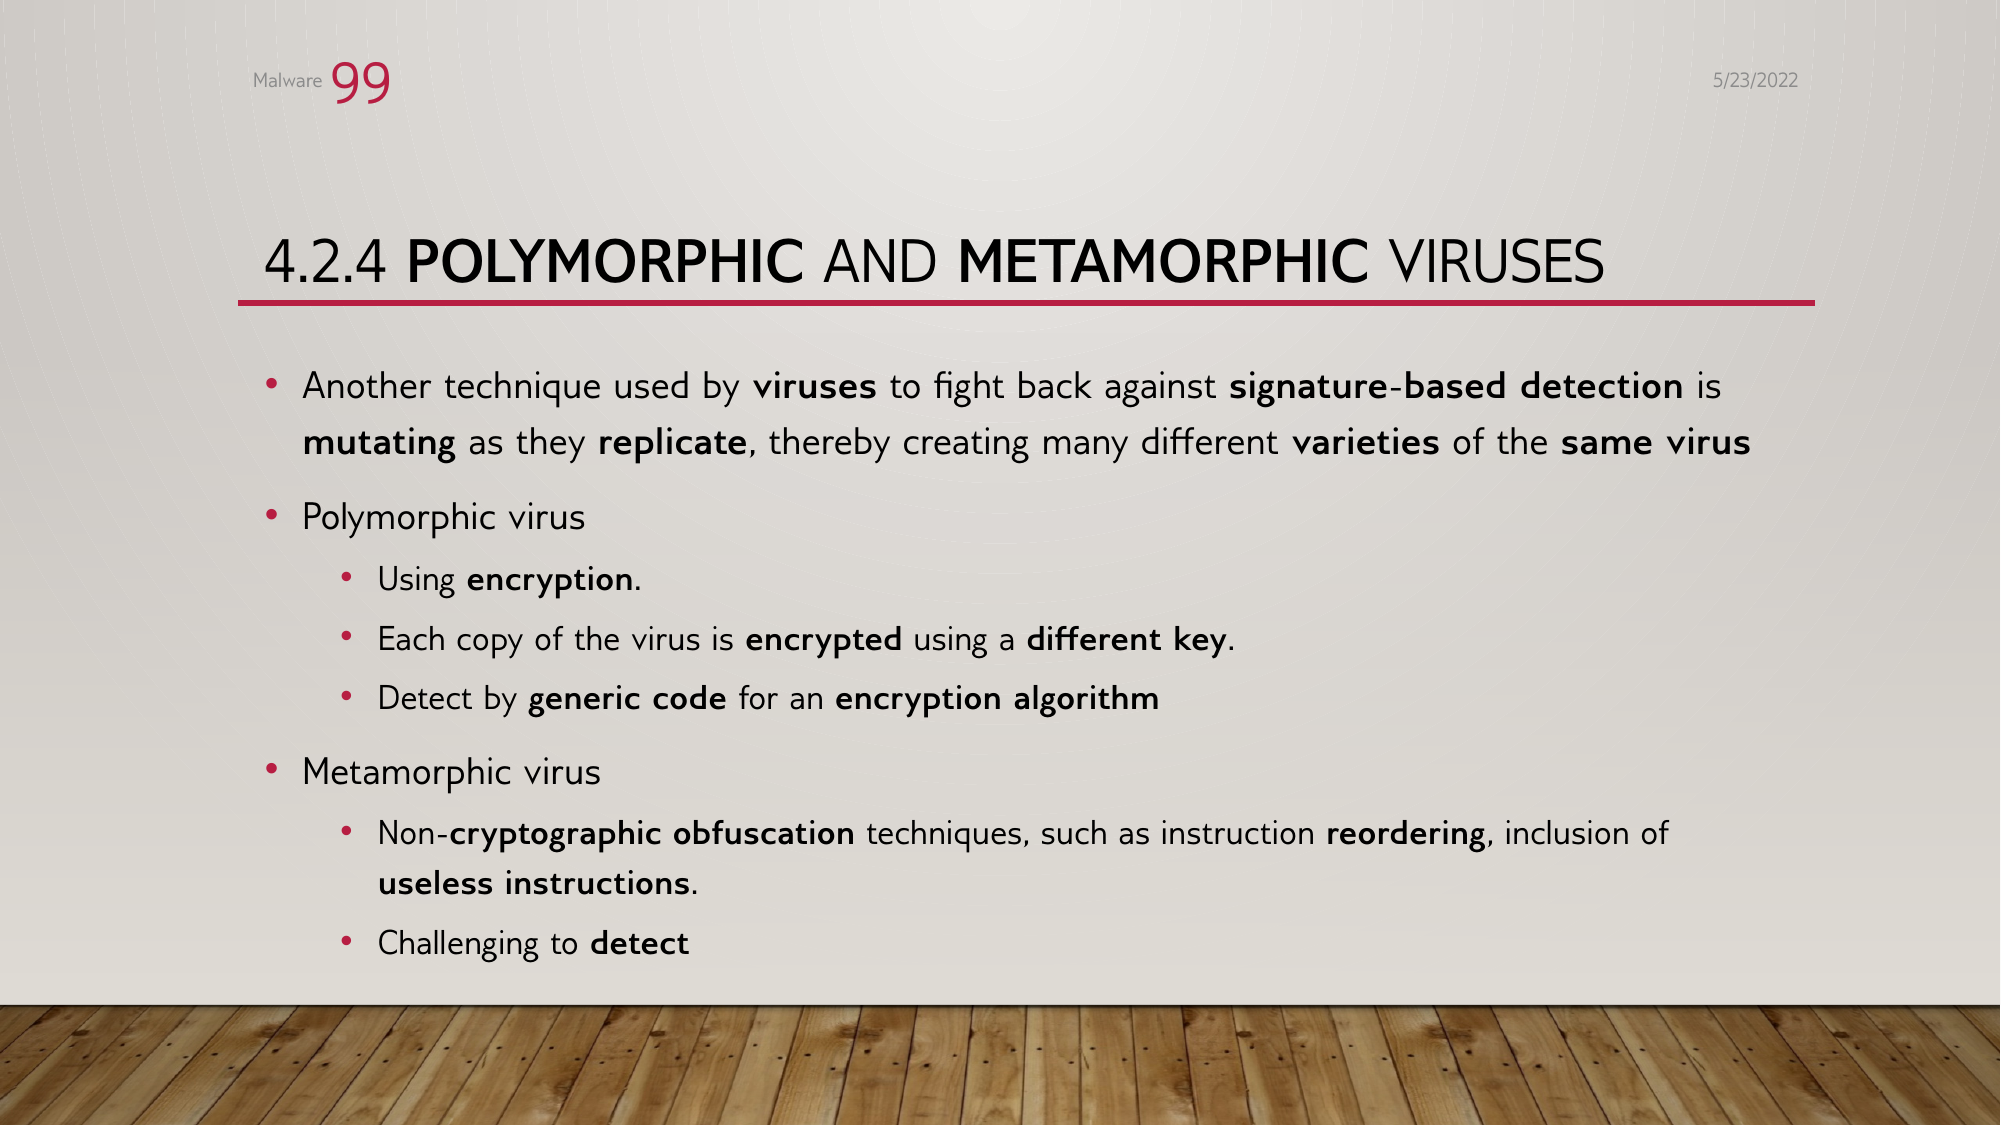

99
Malware
5/23/2022
# 4.2.4 Polymorphic and Metamorphic Viruses
Another technique used by viruses to ﬁght back against signature-based detection is mutating as they replicate, thereby creating many different varieties of the same virus
Polymorphic virus
Using encryption.
Each copy of the virus is encrypted using a different key.
Detect by generic code for an encryption algorithm
Metamorphic virus
Non-cryptographic obfuscation techniques, such as instruction reordering, inclusion of useless instructions.
Challenging to detect